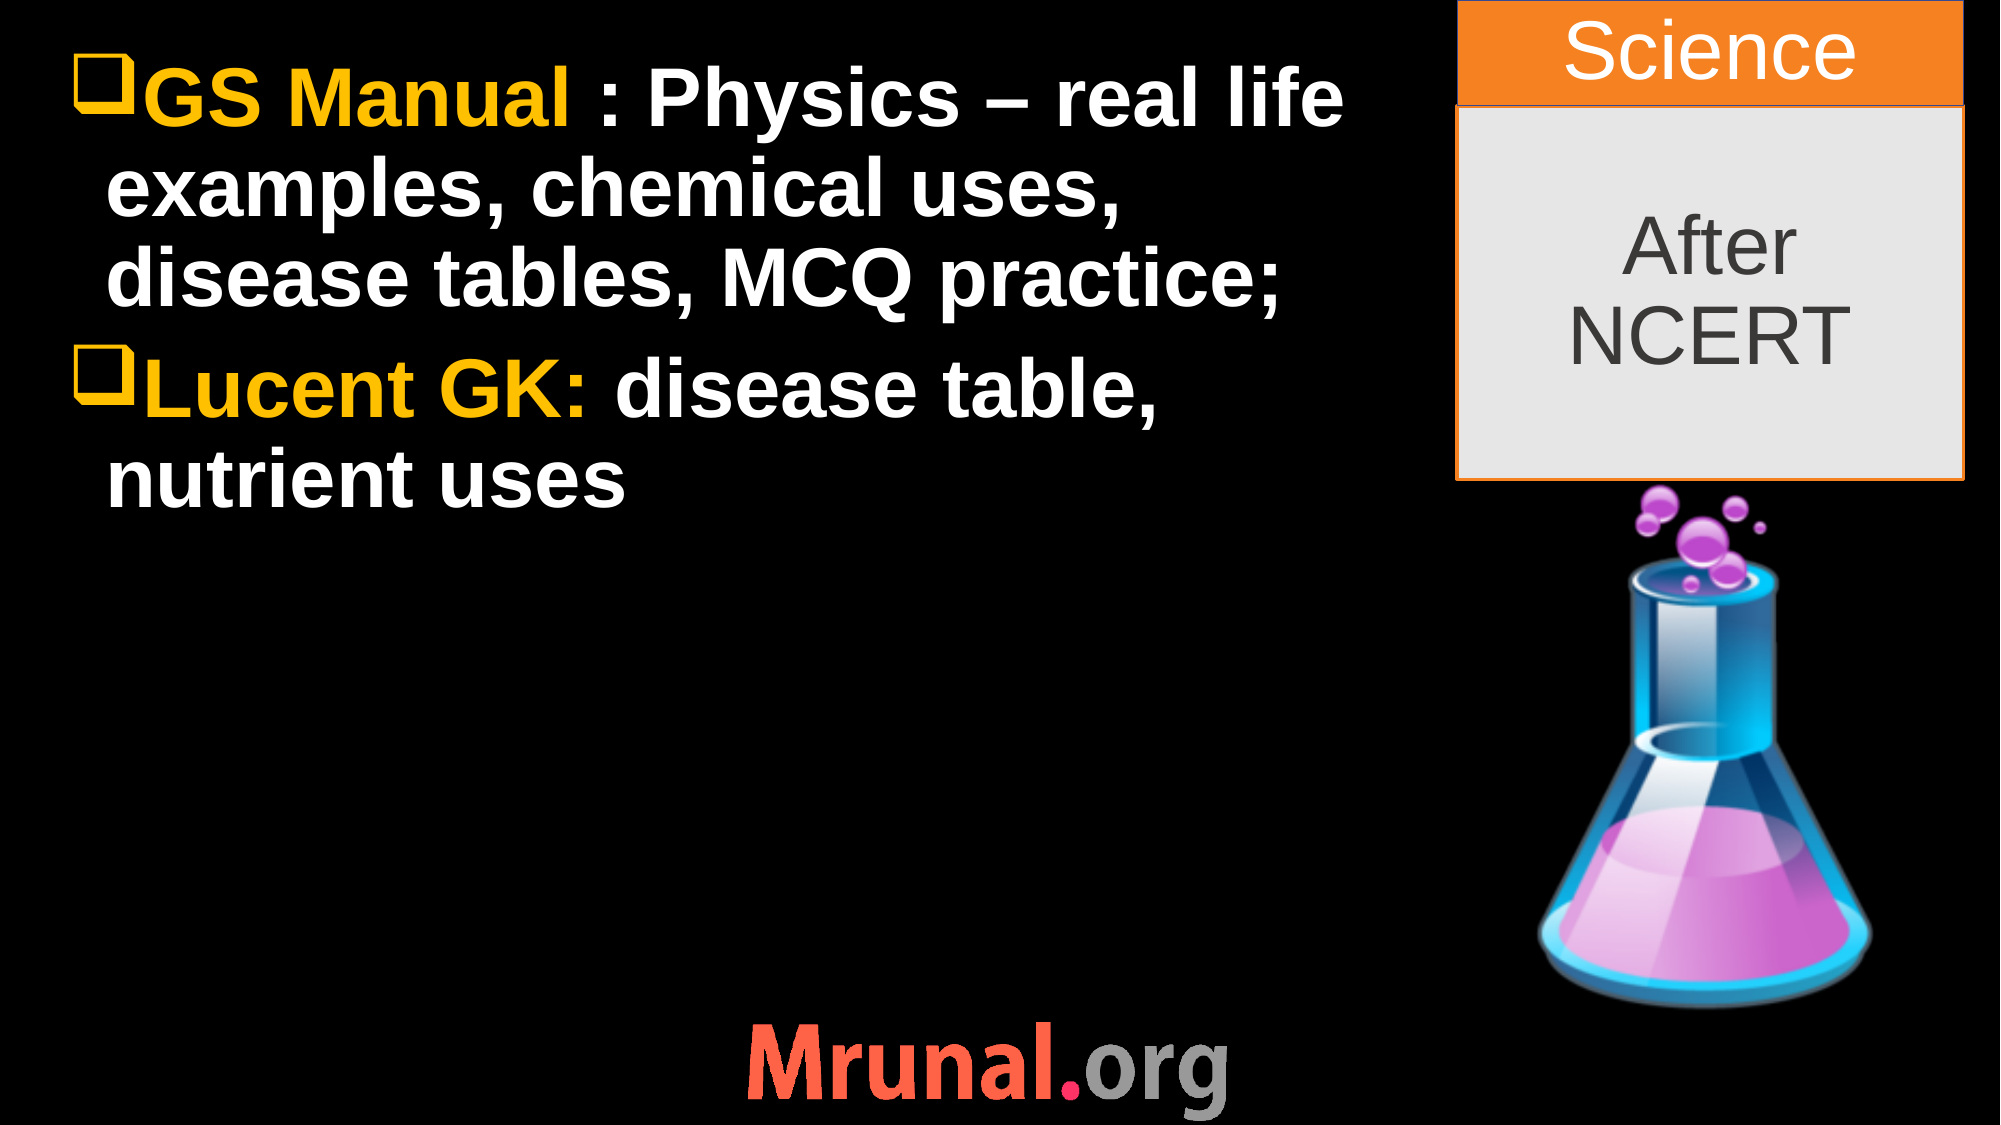

Science
GS Manual : Physics – real life examples, chemical uses, disease tables, MCQ practice;
Lucent GK: disease table, nutrient uses

# After NCERT